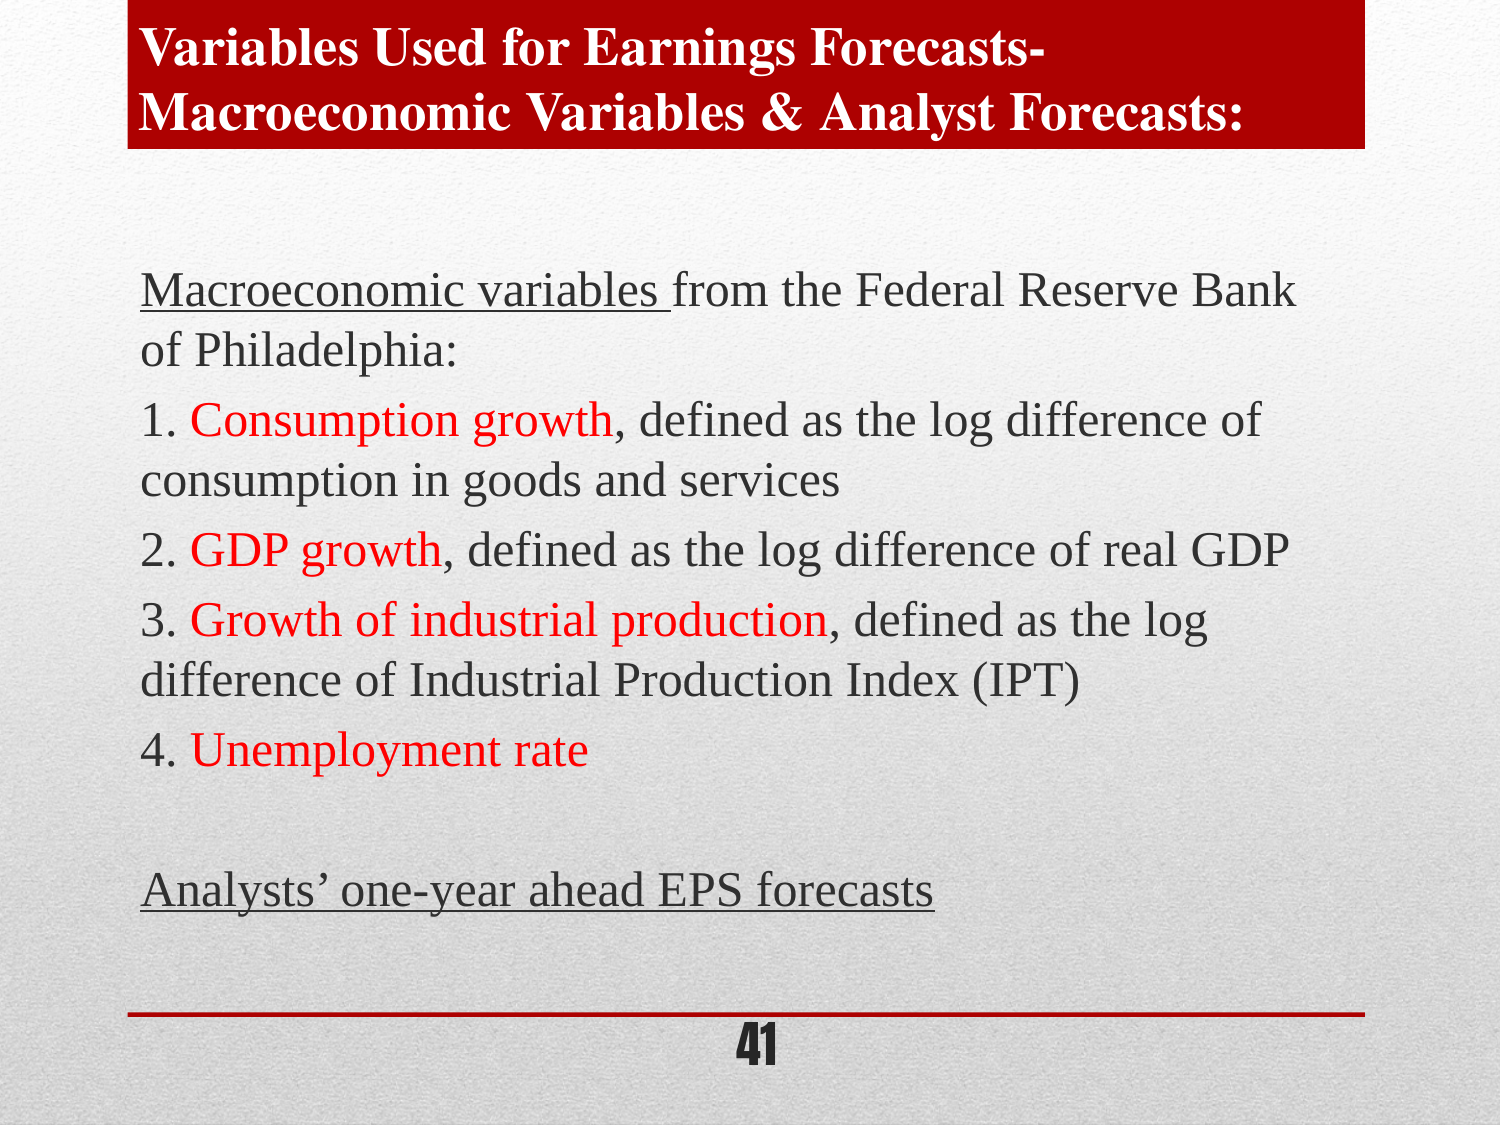

# Variables Used for Earnings Forecasts- Macroeconomic Variables & Analyst Forecasts:
Macroeconomic variables from the Federal Reserve Bank of Philadelphia:
1. Consumption growth, defined as the log difference of consumption in goods and services
2. GDP growth, defined as the log difference of real GDP
3. Growth of industrial production, defined as the log difference of Industrial Production Index (IPT)
4. Unemployment rate

Analysts’ one-year ahead EPS forecasts
41